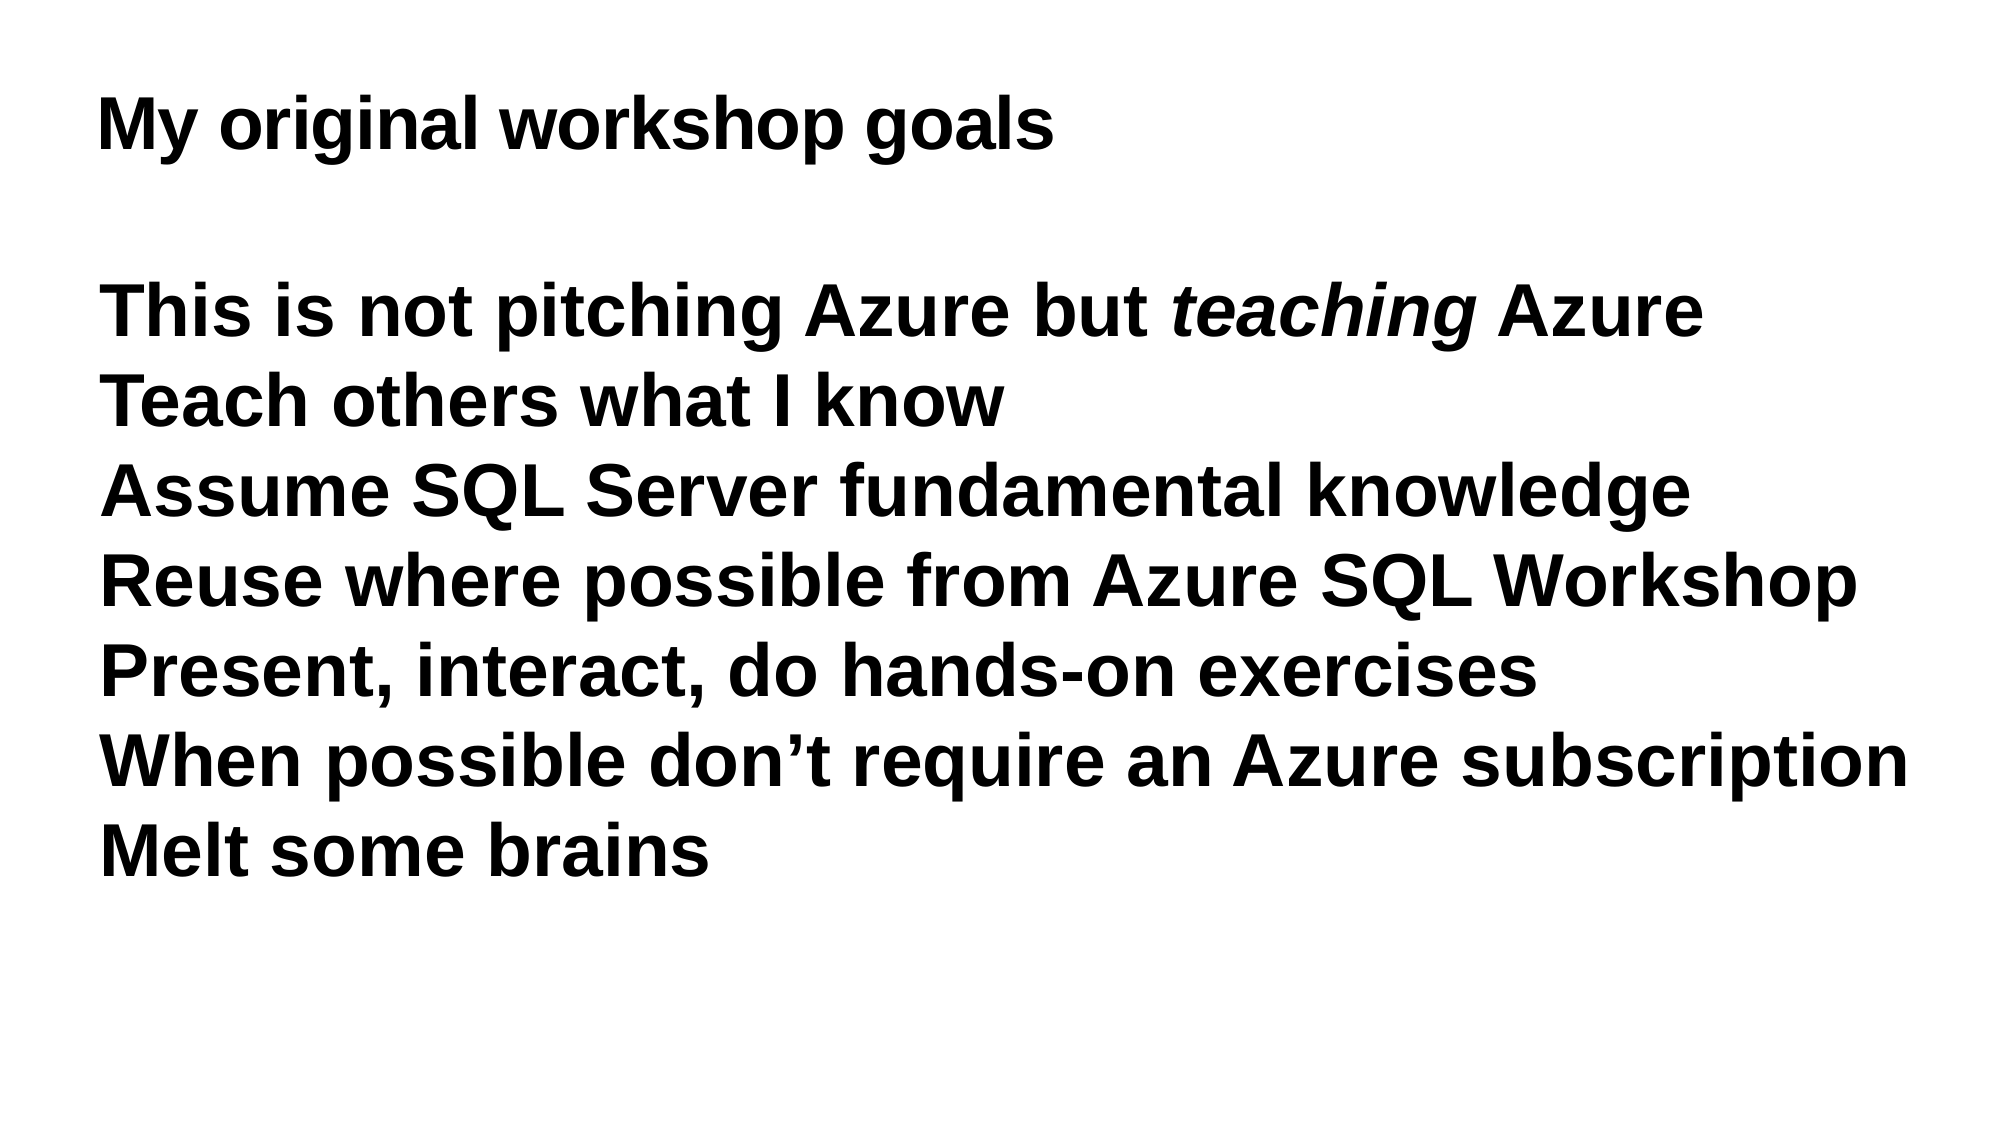

# My original workshop goals
This is not pitching Azure but teaching Azure
Teach others what I know
Assume SQL Server fundamental knowledge
Reuse where possible from Azure SQL Workshop
Present, interact, do hands-on exercises
When possible don’t require an Azure subscription
Melt some brains